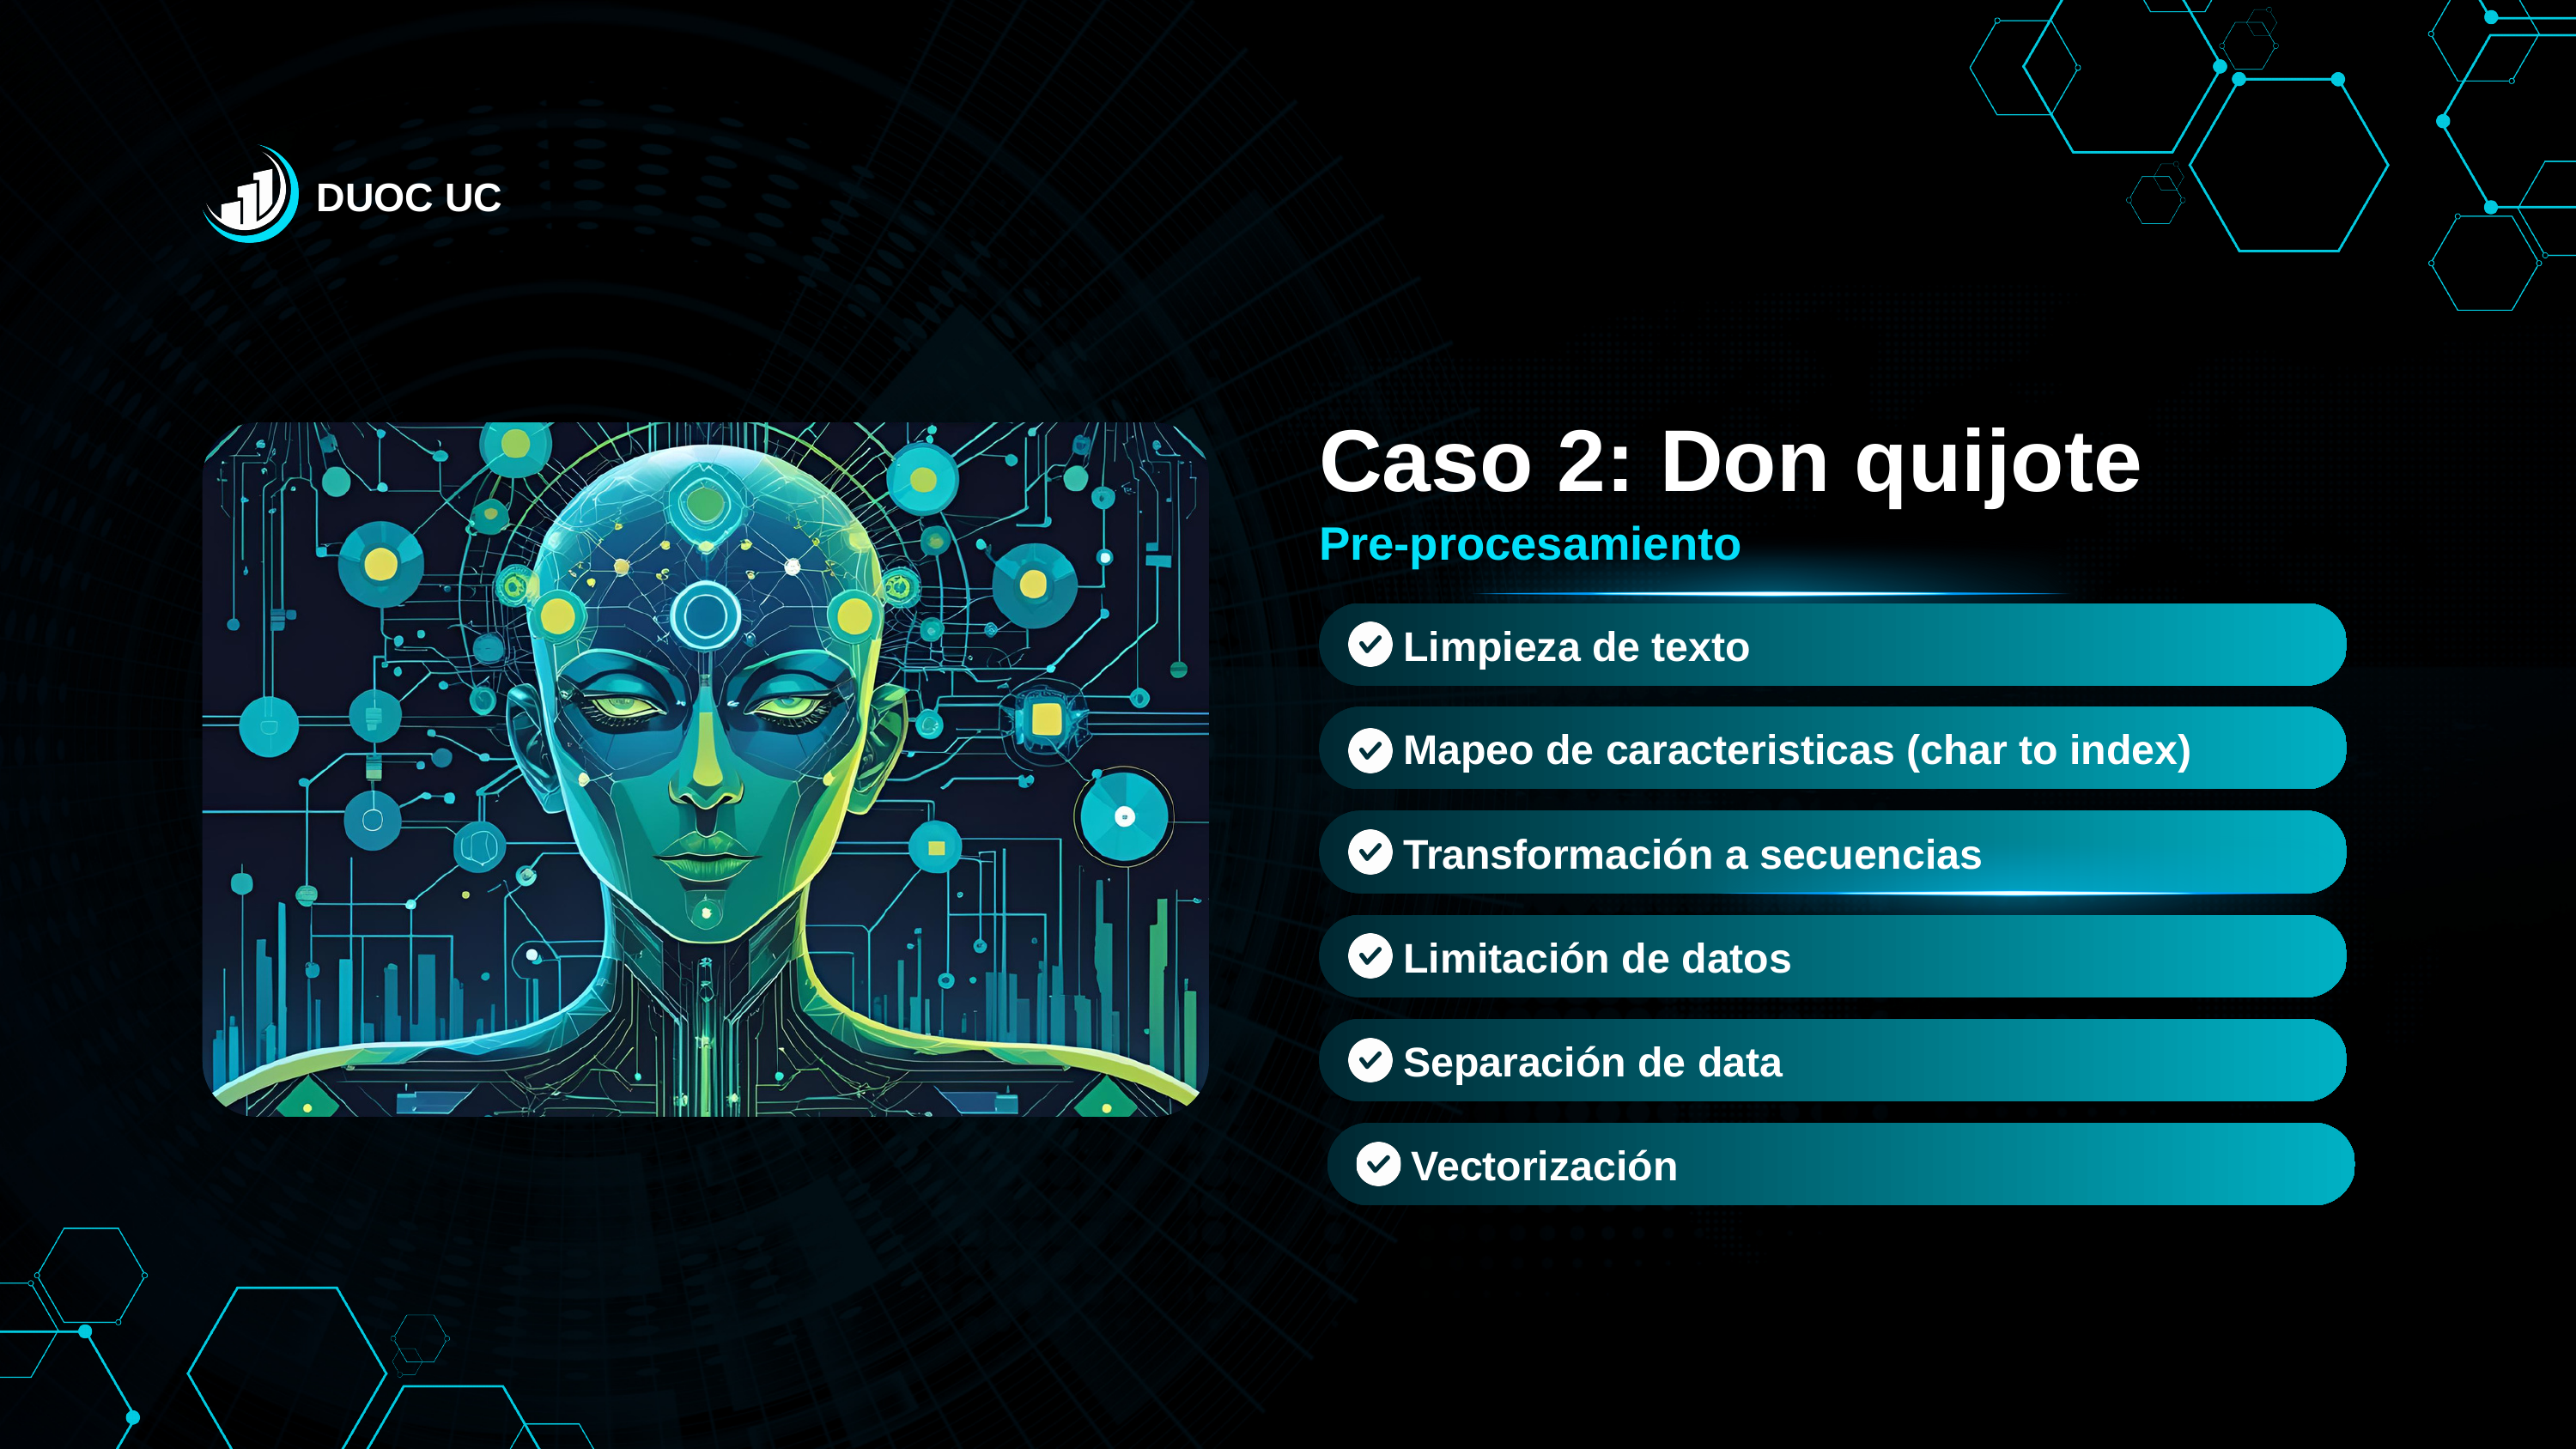

DUOC UC
Caso 2: Don quijote

Pre-procesamiento

Limpieza de texto

Mapeo de caracteristicas (char to index)

Transformación a secuencias

Limitación de datos

Separación de data

Vectorización